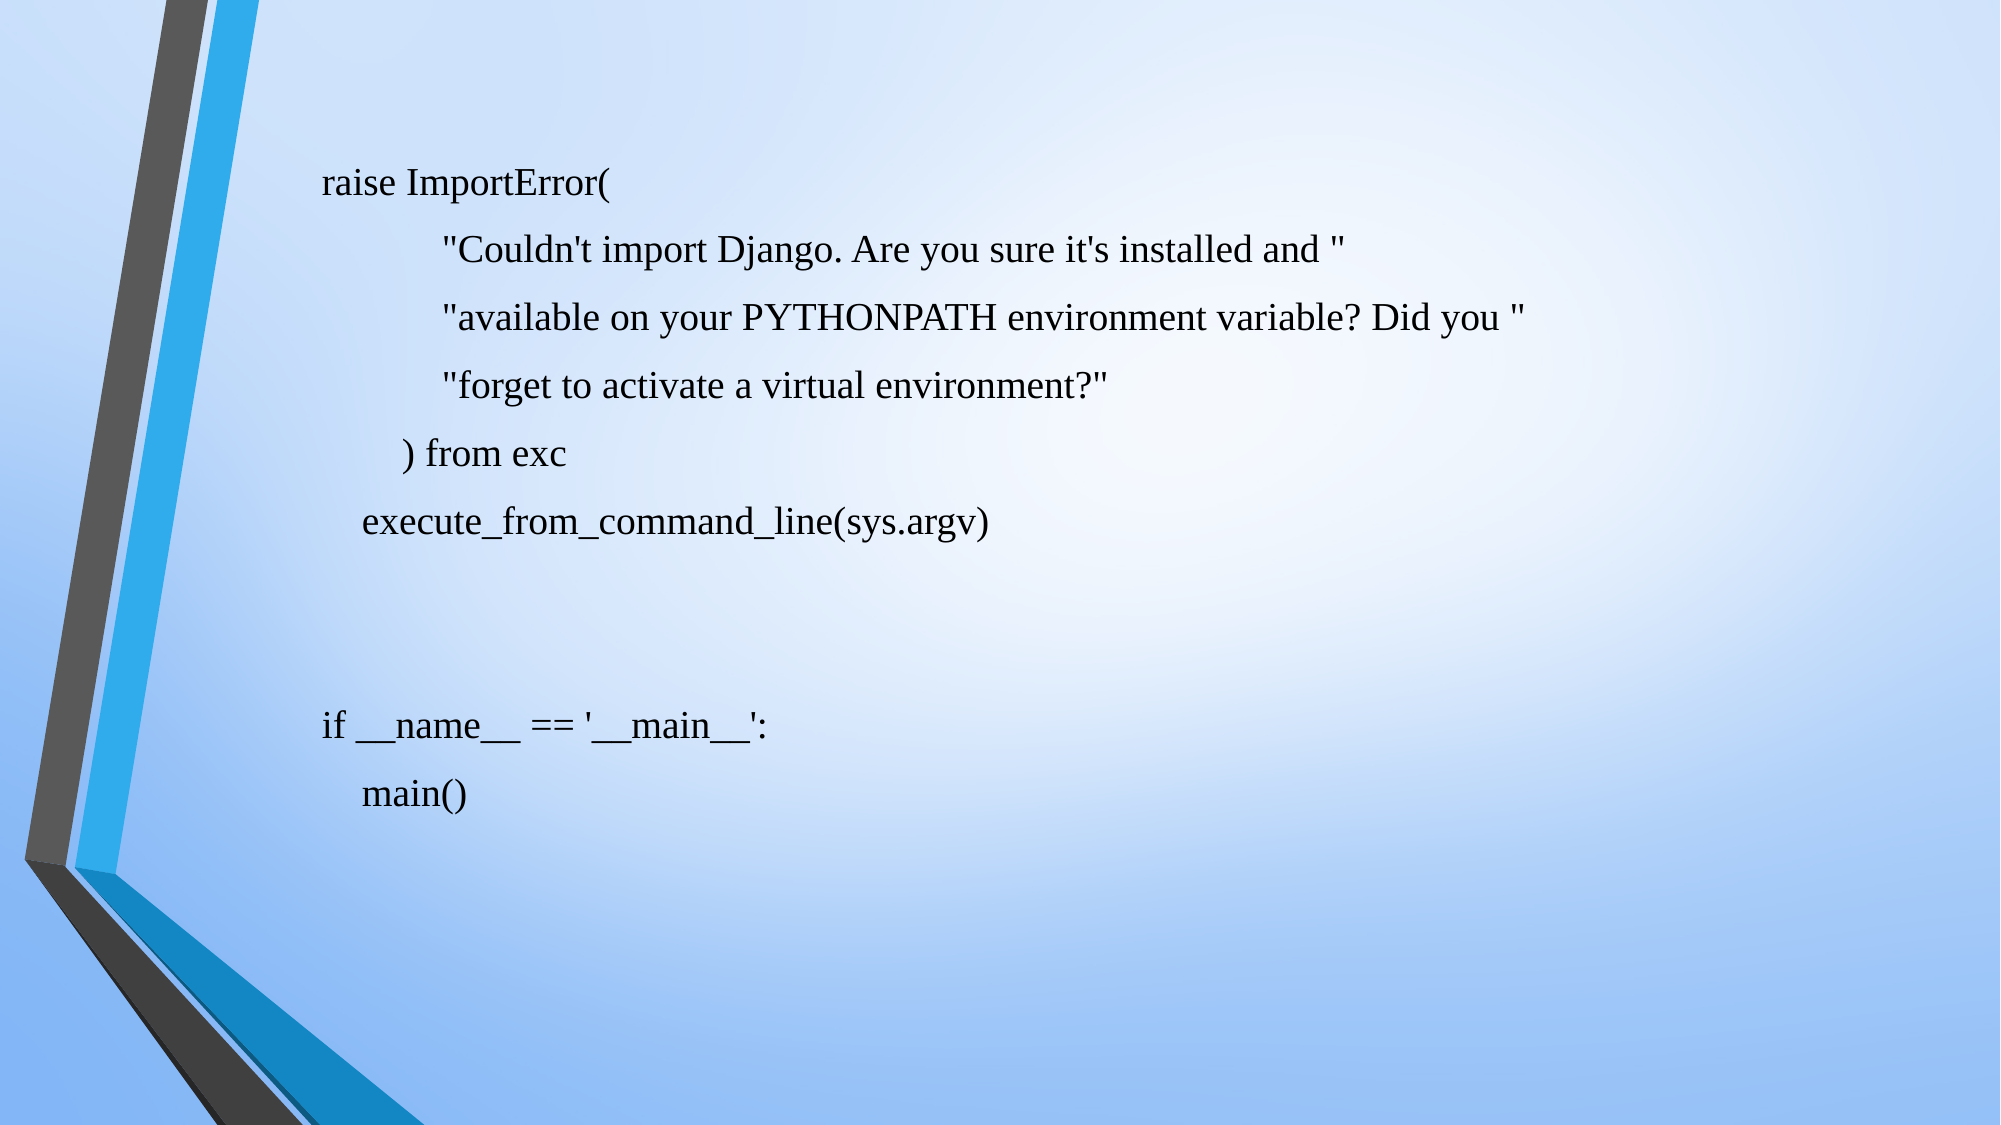

raise ImportError(
            "Couldn't import Django. Are you sure it's installed and "
            "available on your PYTHONPATH environment variable? Did you "
            "forget to activate a virtual environment?"
        ) from exc
    execute_from_command_line(sys.argv)

if __name__ == '__main__':
    main()